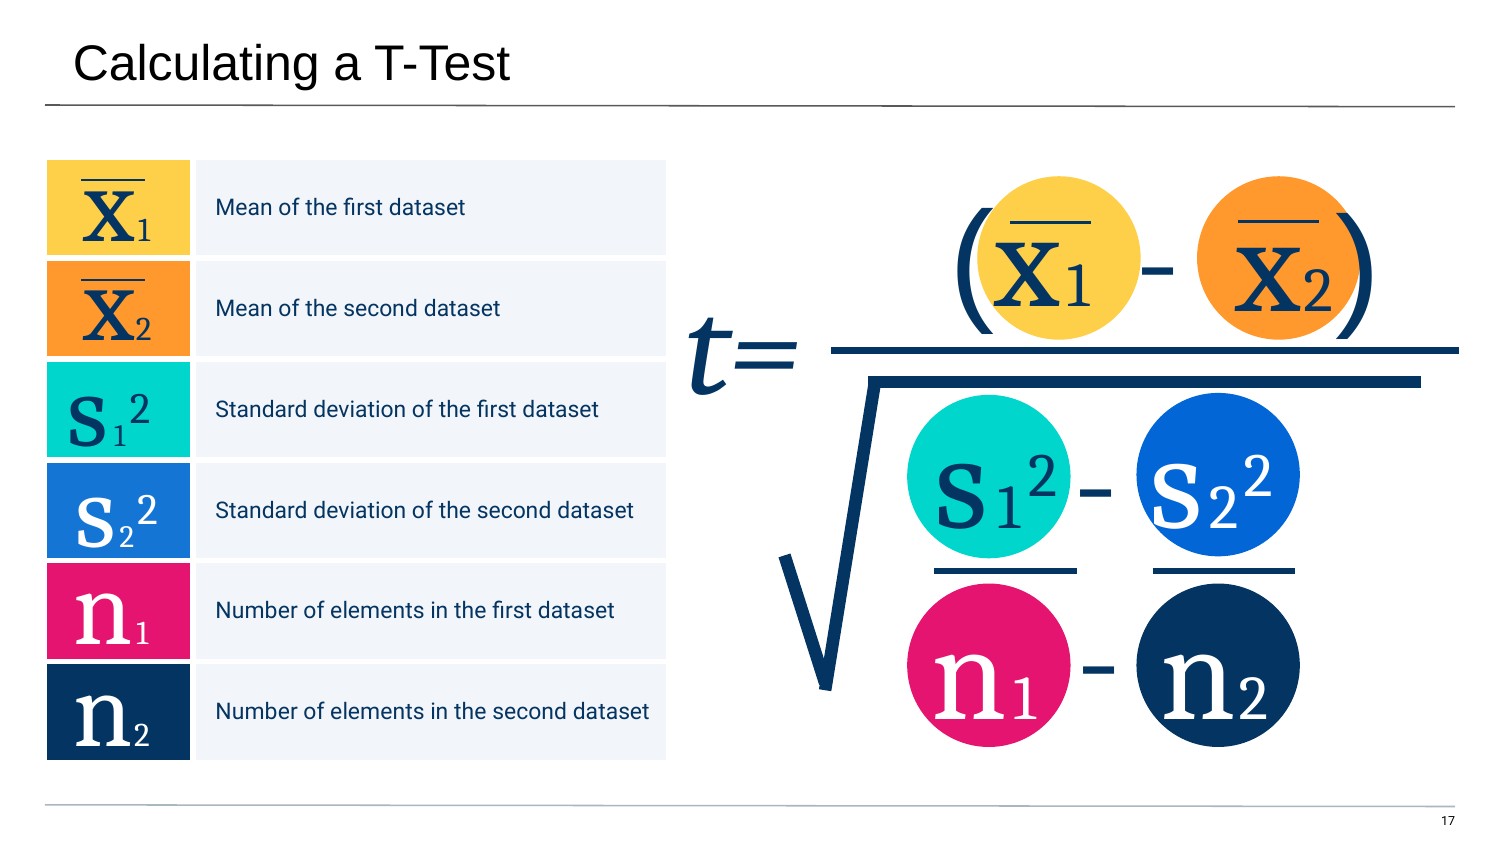

# Calculating a T-Test
x1
(x1   -
|  | Mean of the first dataset |
| --- | --- |
|  | Mean of the second dataset |
|  | Standard deviation of the first dataset |
|  | Standard deviation of the second dataset |
|  | Number of elements in the first dataset |
|  | Number of elements in the second dataset |
x2)

x2
t=
s12
s12 - s22

s22
n1
-
n1
n2
n2